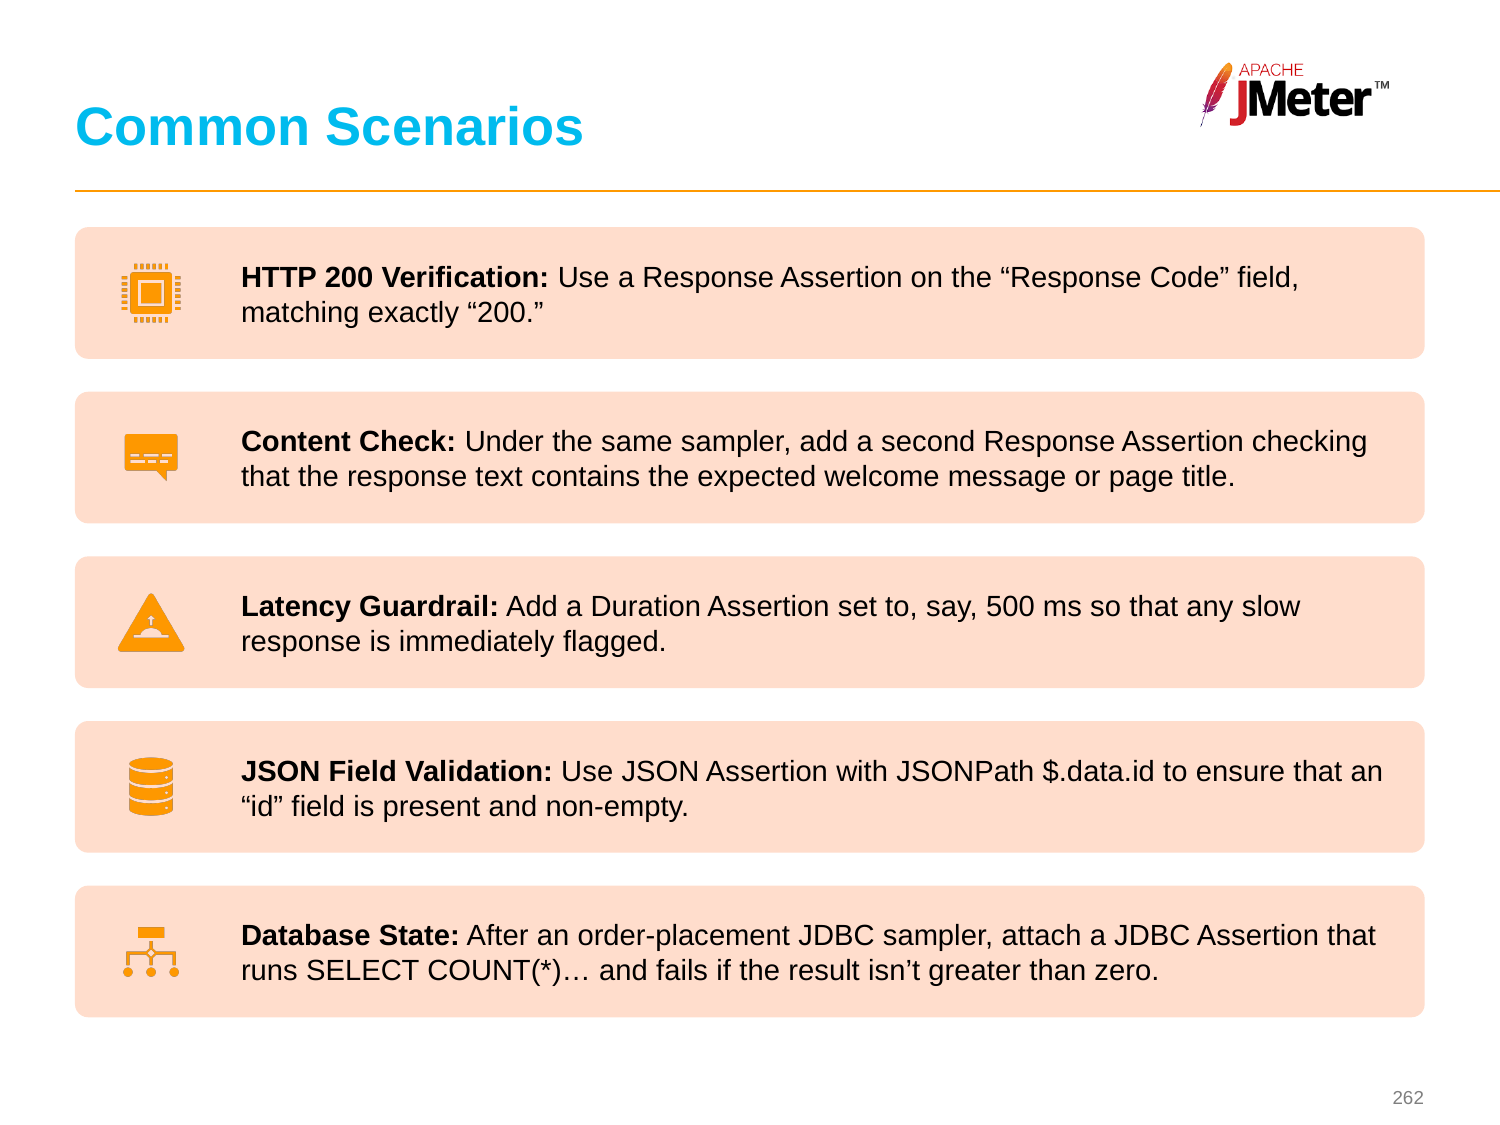

# Common Scenarios
HTTP 200 Verification: Use a Response Assertion on the “Response Code” field, matching exactly “200.”
Content Check: Under the same sampler, add a second Response Assertion checking that the response text contains the expected welcome message or page title.
Latency Guardrail: Add a Duration Assertion set to, say, 500 ms so that any slow response is immediately flagged.
JSON Field Validation: Use JSON Assertion with JSONPath $.data.id to ensure that an “id” field is present and non-empty.
Database State: After an order-placement JDBC sampler, attach a JDBC Assertion that runs SELECT COUNT(*)… and fails if the result isn’t greater than zero.